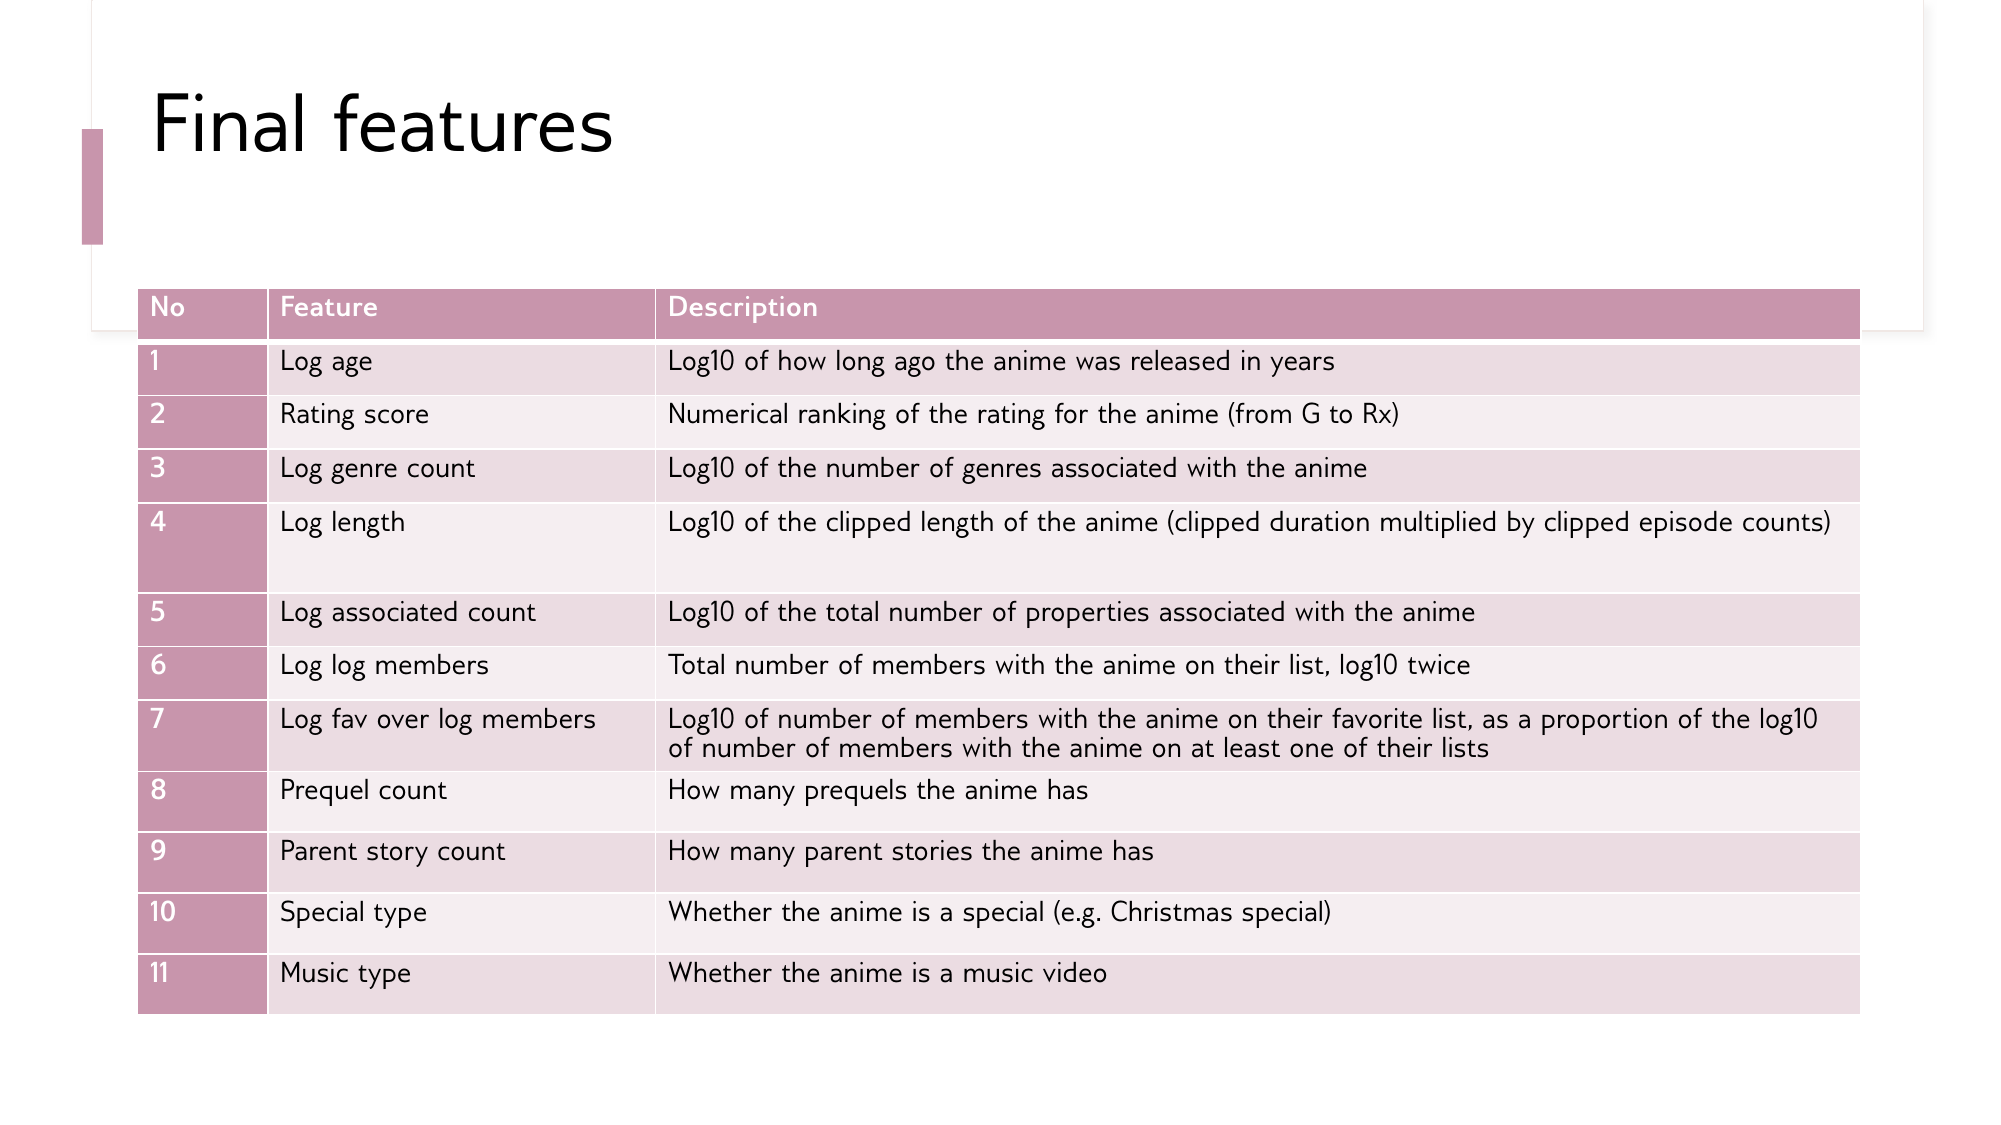

# Final features
| No | Feature | Description |
| --- | --- | --- |
| 1 | Log age | Log10 of how long ago the anime was released in years |
| 2 | Rating score | Numerical ranking of the rating for the anime (from G to Rx) |
| 3 | Log genre count | Log10 of the number of genres associated with the anime |
| 4 | Log length | Log10 of the clipped length of the anime (clipped duration multiplied by clipped episode counts) |
| 5 | Log associated count | Log10 of the total number of properties associated with the anime |
| 6 | Log log members | Total number of members with the anime on their list, log10 twice |
| 7 | Log fav over log members | Log10 of number of members with the anime on their favorite list, as a proportion of the log10 of number of members with the anime on at least one of their lists |
| 8 | Prequel count | How many prequels the anime has |
| 9 | Parent story count | How many parent stories the anime has |
| 10 | Special type | Whether the anime is a special (e.g. Christmas special) |
| 11 | Music type | Whether the anime is a music video |